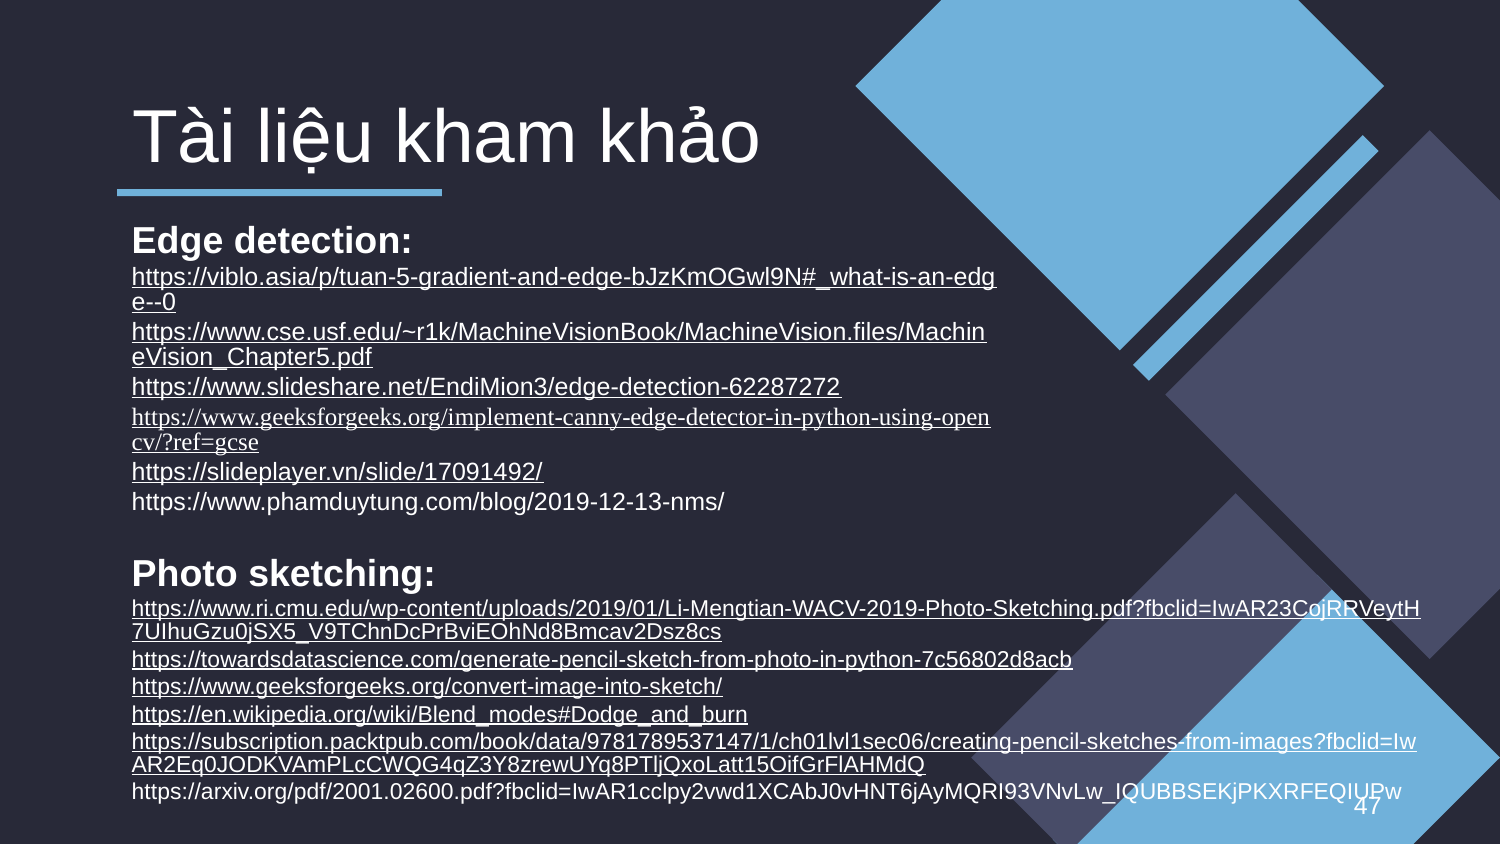

# Tài liệu kham khảo
Edge detection:
https://viblo.asia/p/tuan-5-gradient-and-edge-bJzKmOGwl9N#_what-is-an-edge--0
https://www.cse.usf.edu/~r1k/MachineVisionBook/MachineVision.files/MachineVision_Chapter5.pdf
https://www.slideshare.net/EndiMion3/edge-detection-62287272
https://www.geeksforgeeks.org/implement-canny-edge-detector-in-python-using-opencv/?ref=gcse
https://slideplayer.vn/slide/17091492/
https://www.phamduytung.com/blog/2019-12-13-nms/
Photo sketching:
https://www.ri.cmu.edu/wp-content/uploads/2019/01/Li-Mengtian-WACV-2019-Photo-Sketching.pdf?fbclid=IwAR23CojRRVeytH7UIhuGzu0jSX5_V9TChnDcPrBviEOhNd8Bmcav2Dsz8cs
https://towardsdatascience.com/generate-pencil-sketch-from-photo-in-python-7c56802d8acb
https://www.geeksforgeeks.org/convert-image-into-sketch/
https://en.wikipedia.org/wiki/Blend_modes#Dodge_and_burn
https://subscription.packtpub.com/book/data/9781789537147/1/ch01lvl1sec06/creating-pencil-sketches-from-images?fbclid=IwAR2Eq0JODKVAmPLcCWQG4qZ3Y8zrewUYq8PTljQxoLatt15OifGrFlAHMdQ
https://arxiv.org/pdf/2001.02600.pdf?fbclid=IwAR1cclpy2vwd1XCAbJ0vHNT6jAyMQRI93VNvLw_IQUBBSEKjPKXRFEQIUPw
47